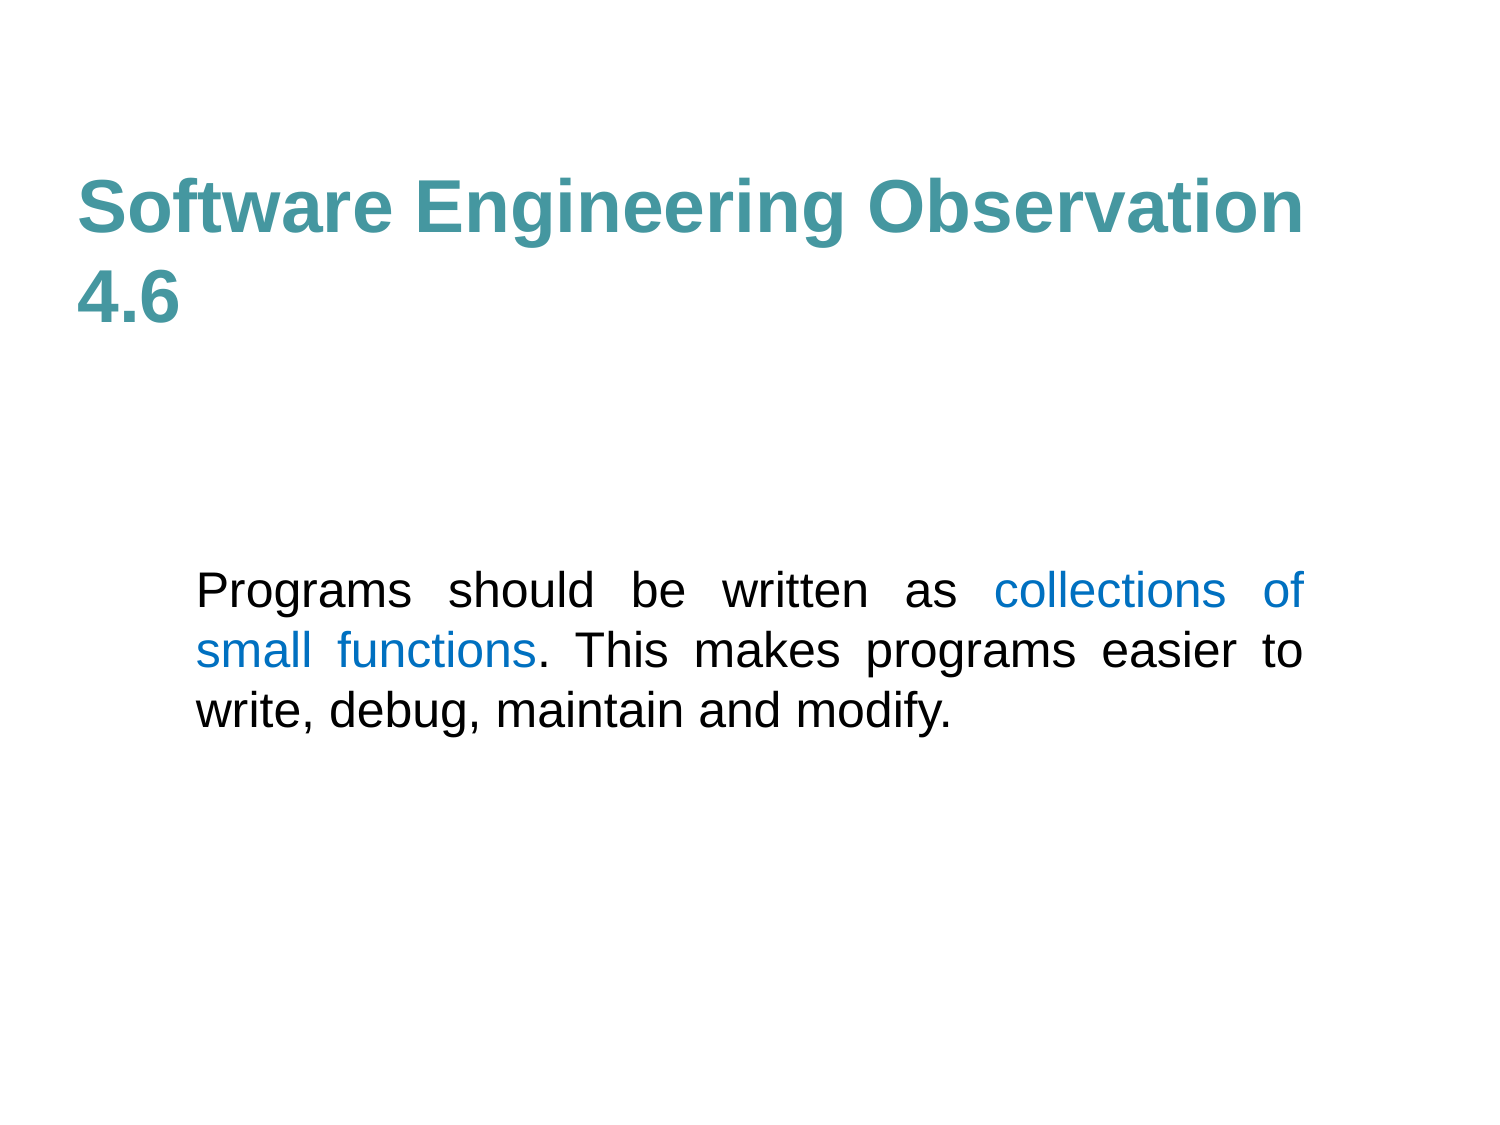

# Software Engineering Observation 4.6
Programs should be written as collections of small functions. This makes programs easier to write, debug, maintain and modify.